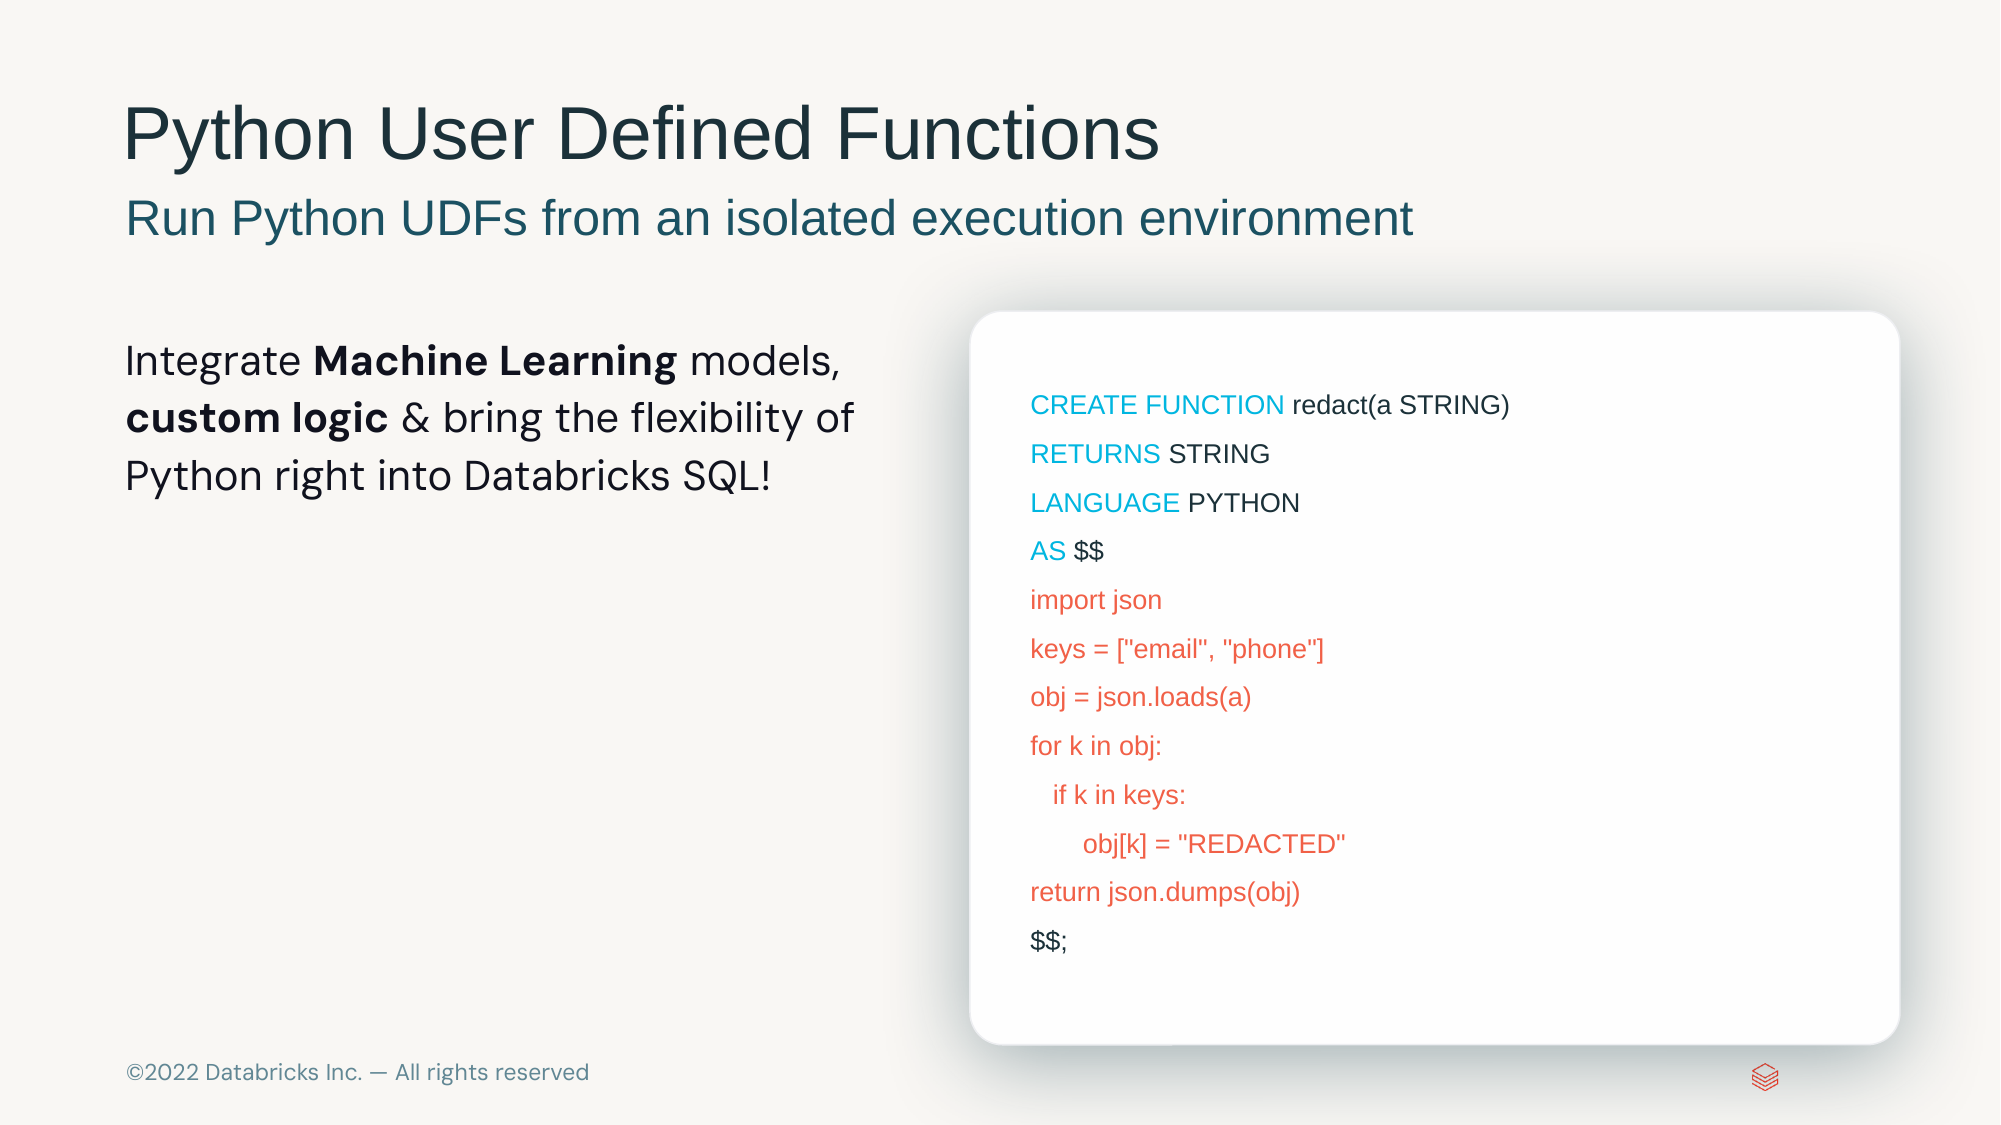

# Python User Defined Functions
Run Python UDFs from an isolated execution environment

Integrate Machine Learning models, custom logic & bring the flexibility of Python right into Databricks SQL!

CREATE FUNCTION redact(a STRING)
RETURNS STRING
LANGUAGE PYTHON
AS $$
import json
keys = ["email", "phone"]
obj = json.loads(a)
for k in obj:
   if k in keys:
       obj[k] = "REDACTED"
return json.dumps(obj)
$$;